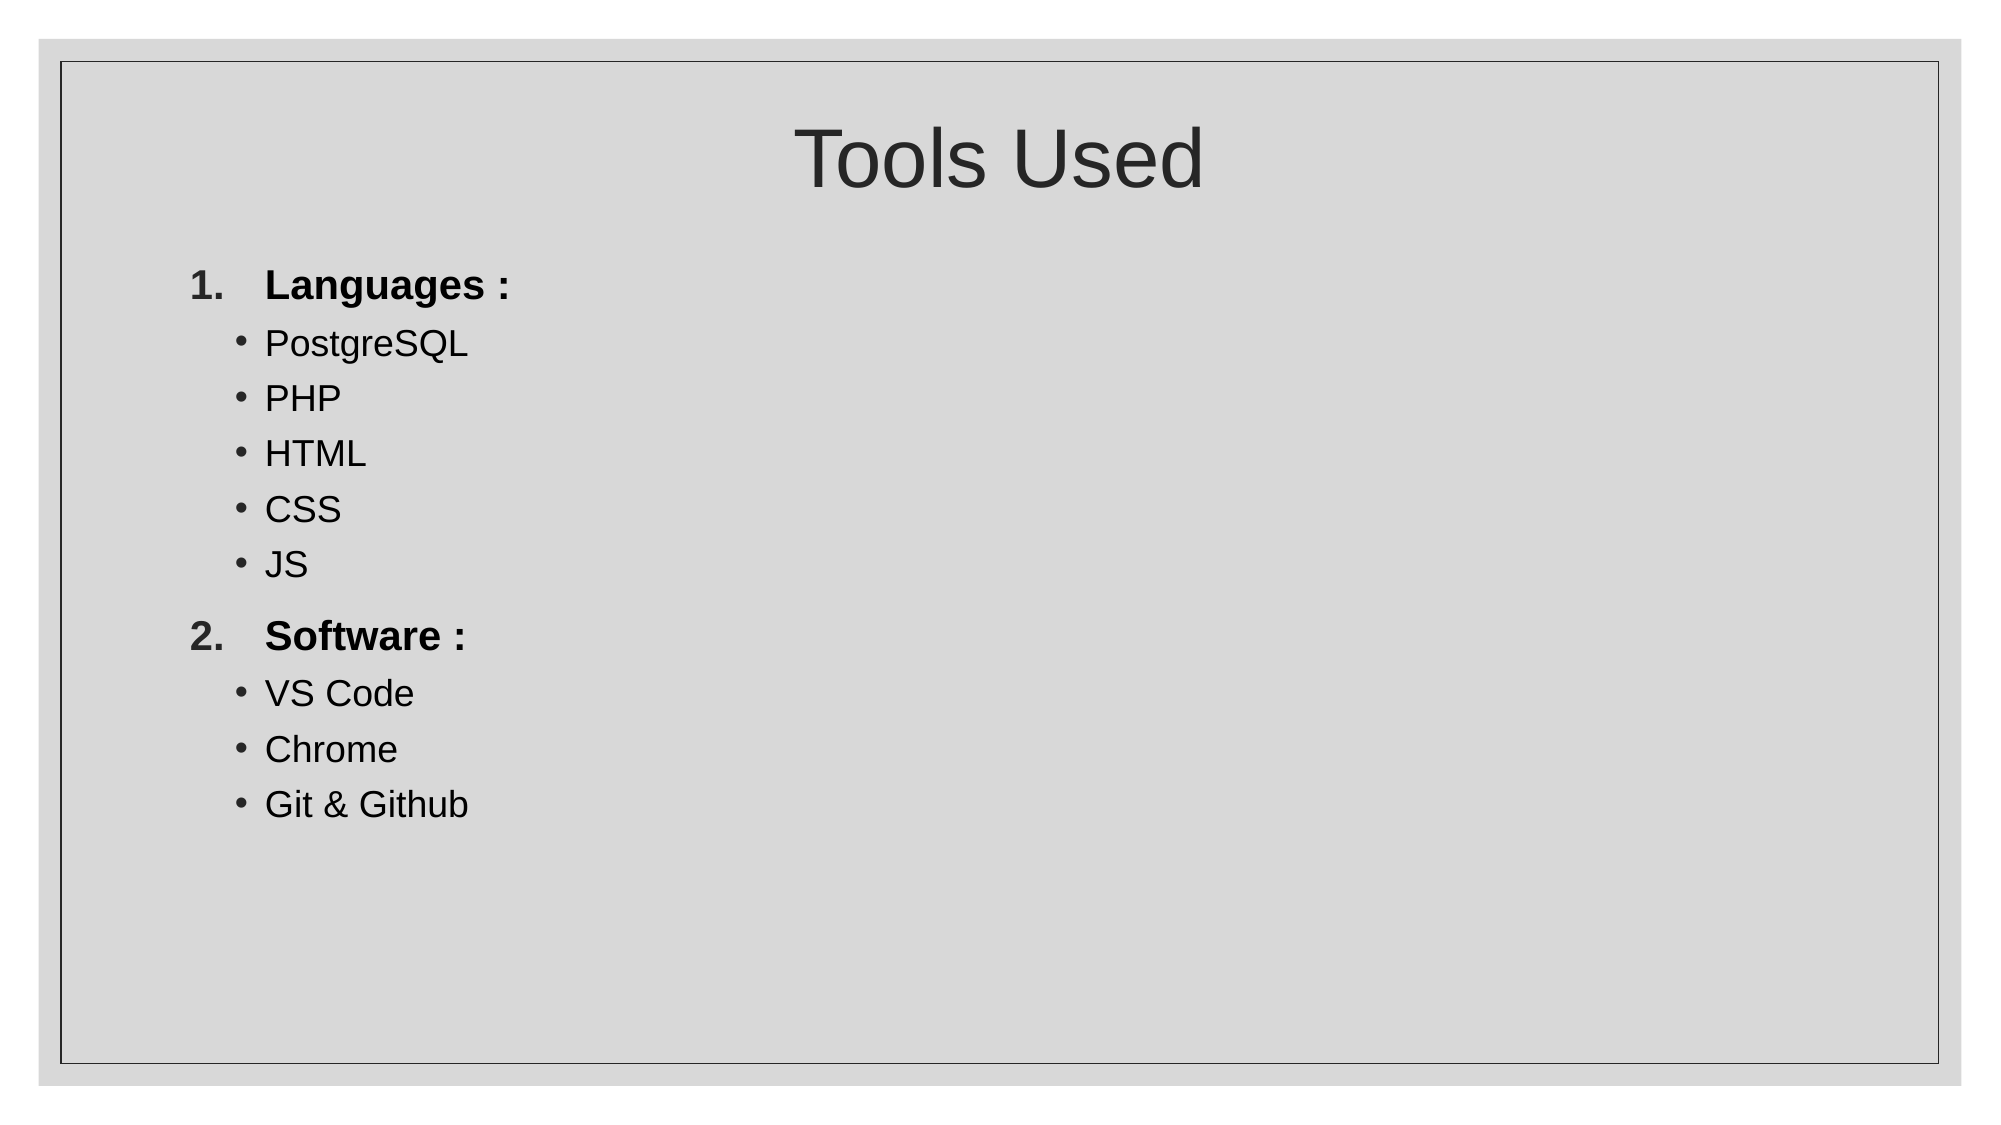

# Tools Used
Languages :
PostgreSQL
PHP
HTML
CSS
JS
Software :
VS Code
Chrome
Git & Github